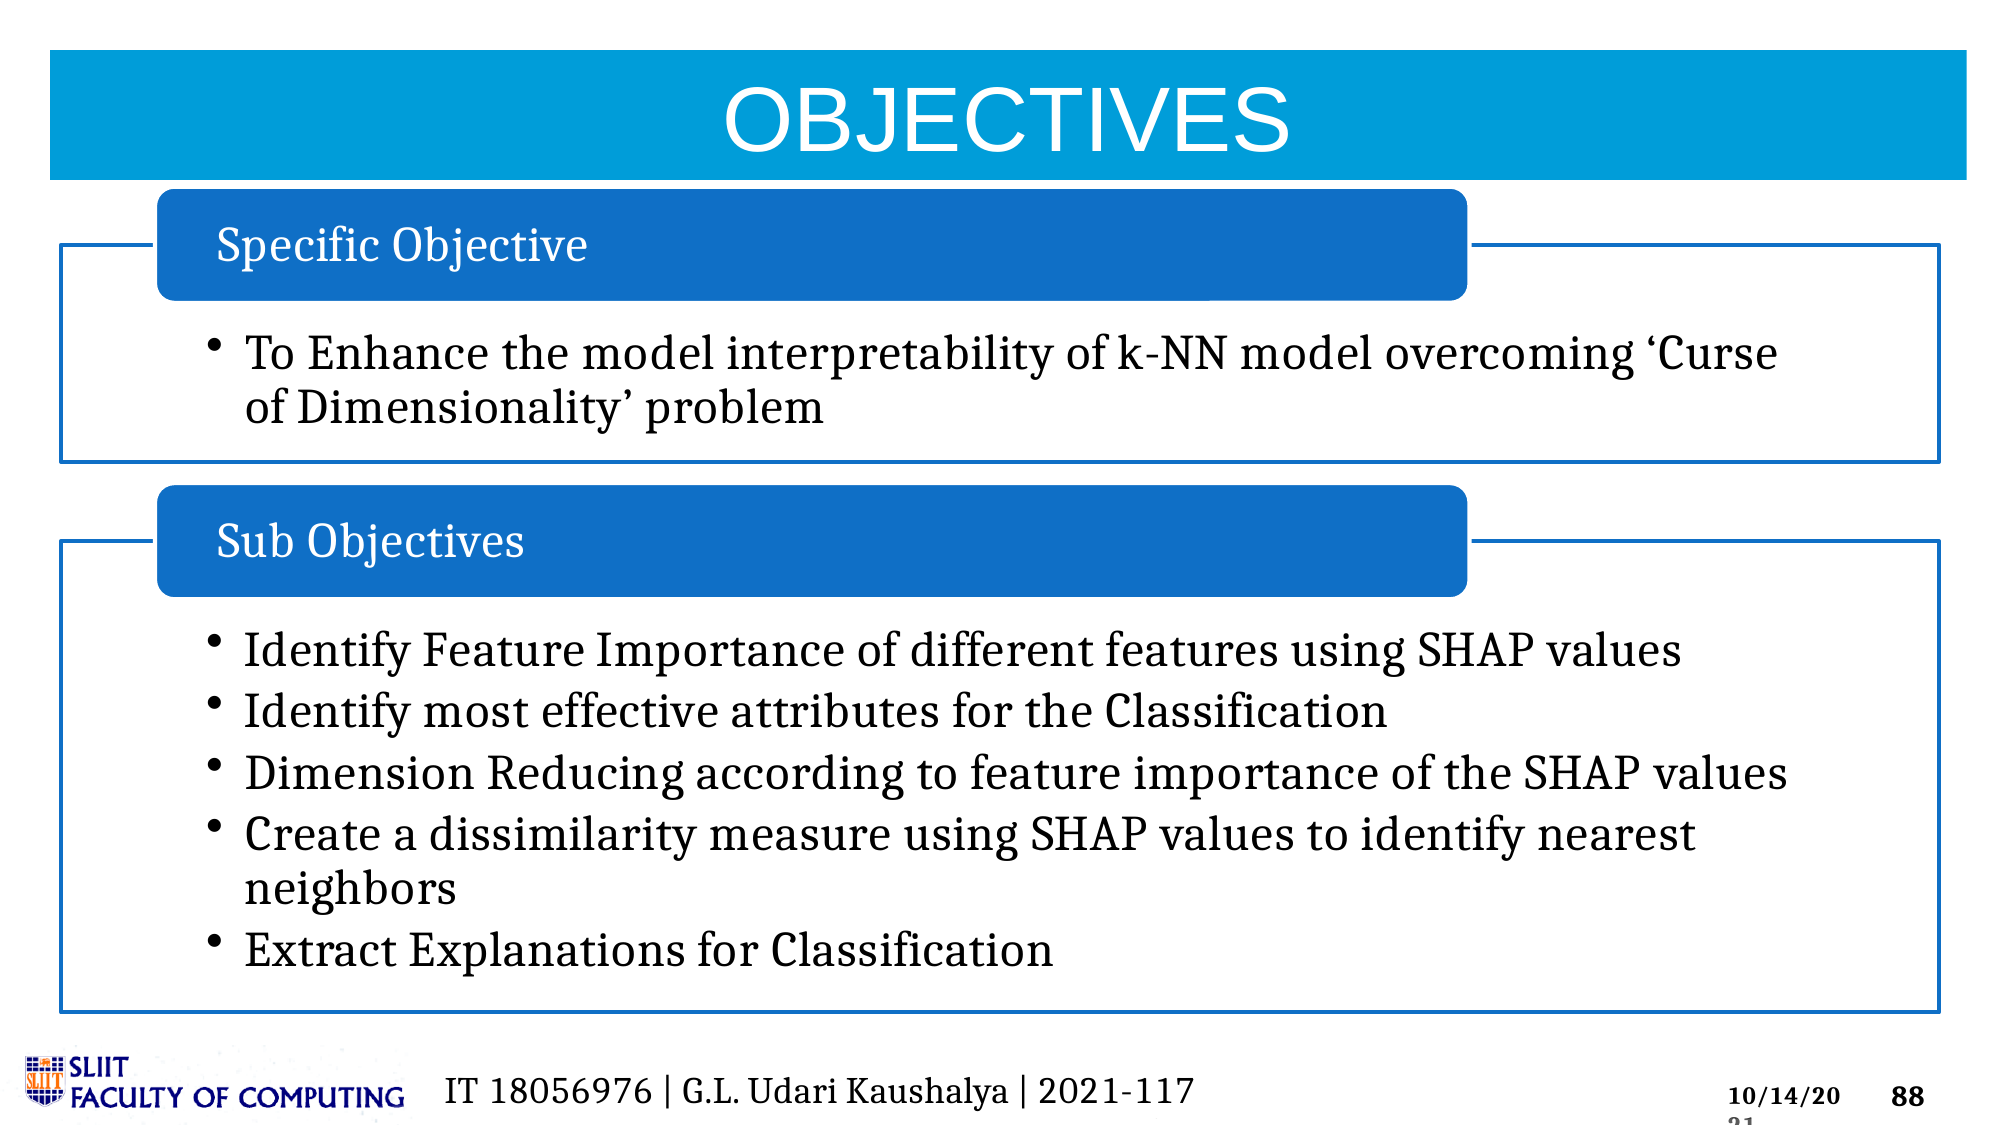

# OBJECTIVES
To Enhance the model interpretability of k-NN model overcoming ‘Curse of Dimensionality’ problem
Specific Objective
Identify Feature Importance of different features using SHAP values
Identify most effective attributes for the Classification
Dimension Reducing according to feature importance of the SHAP values
Create a dissimilarity measure using SHAP values to identify nearest neighbors
Extract Explanations for Classification
Sub Objectives
IT 18056976 | G.L. Udari Kaushalya | 2021-117
IT 18056976 | G.L. Udari Kaushalya | 2021-117